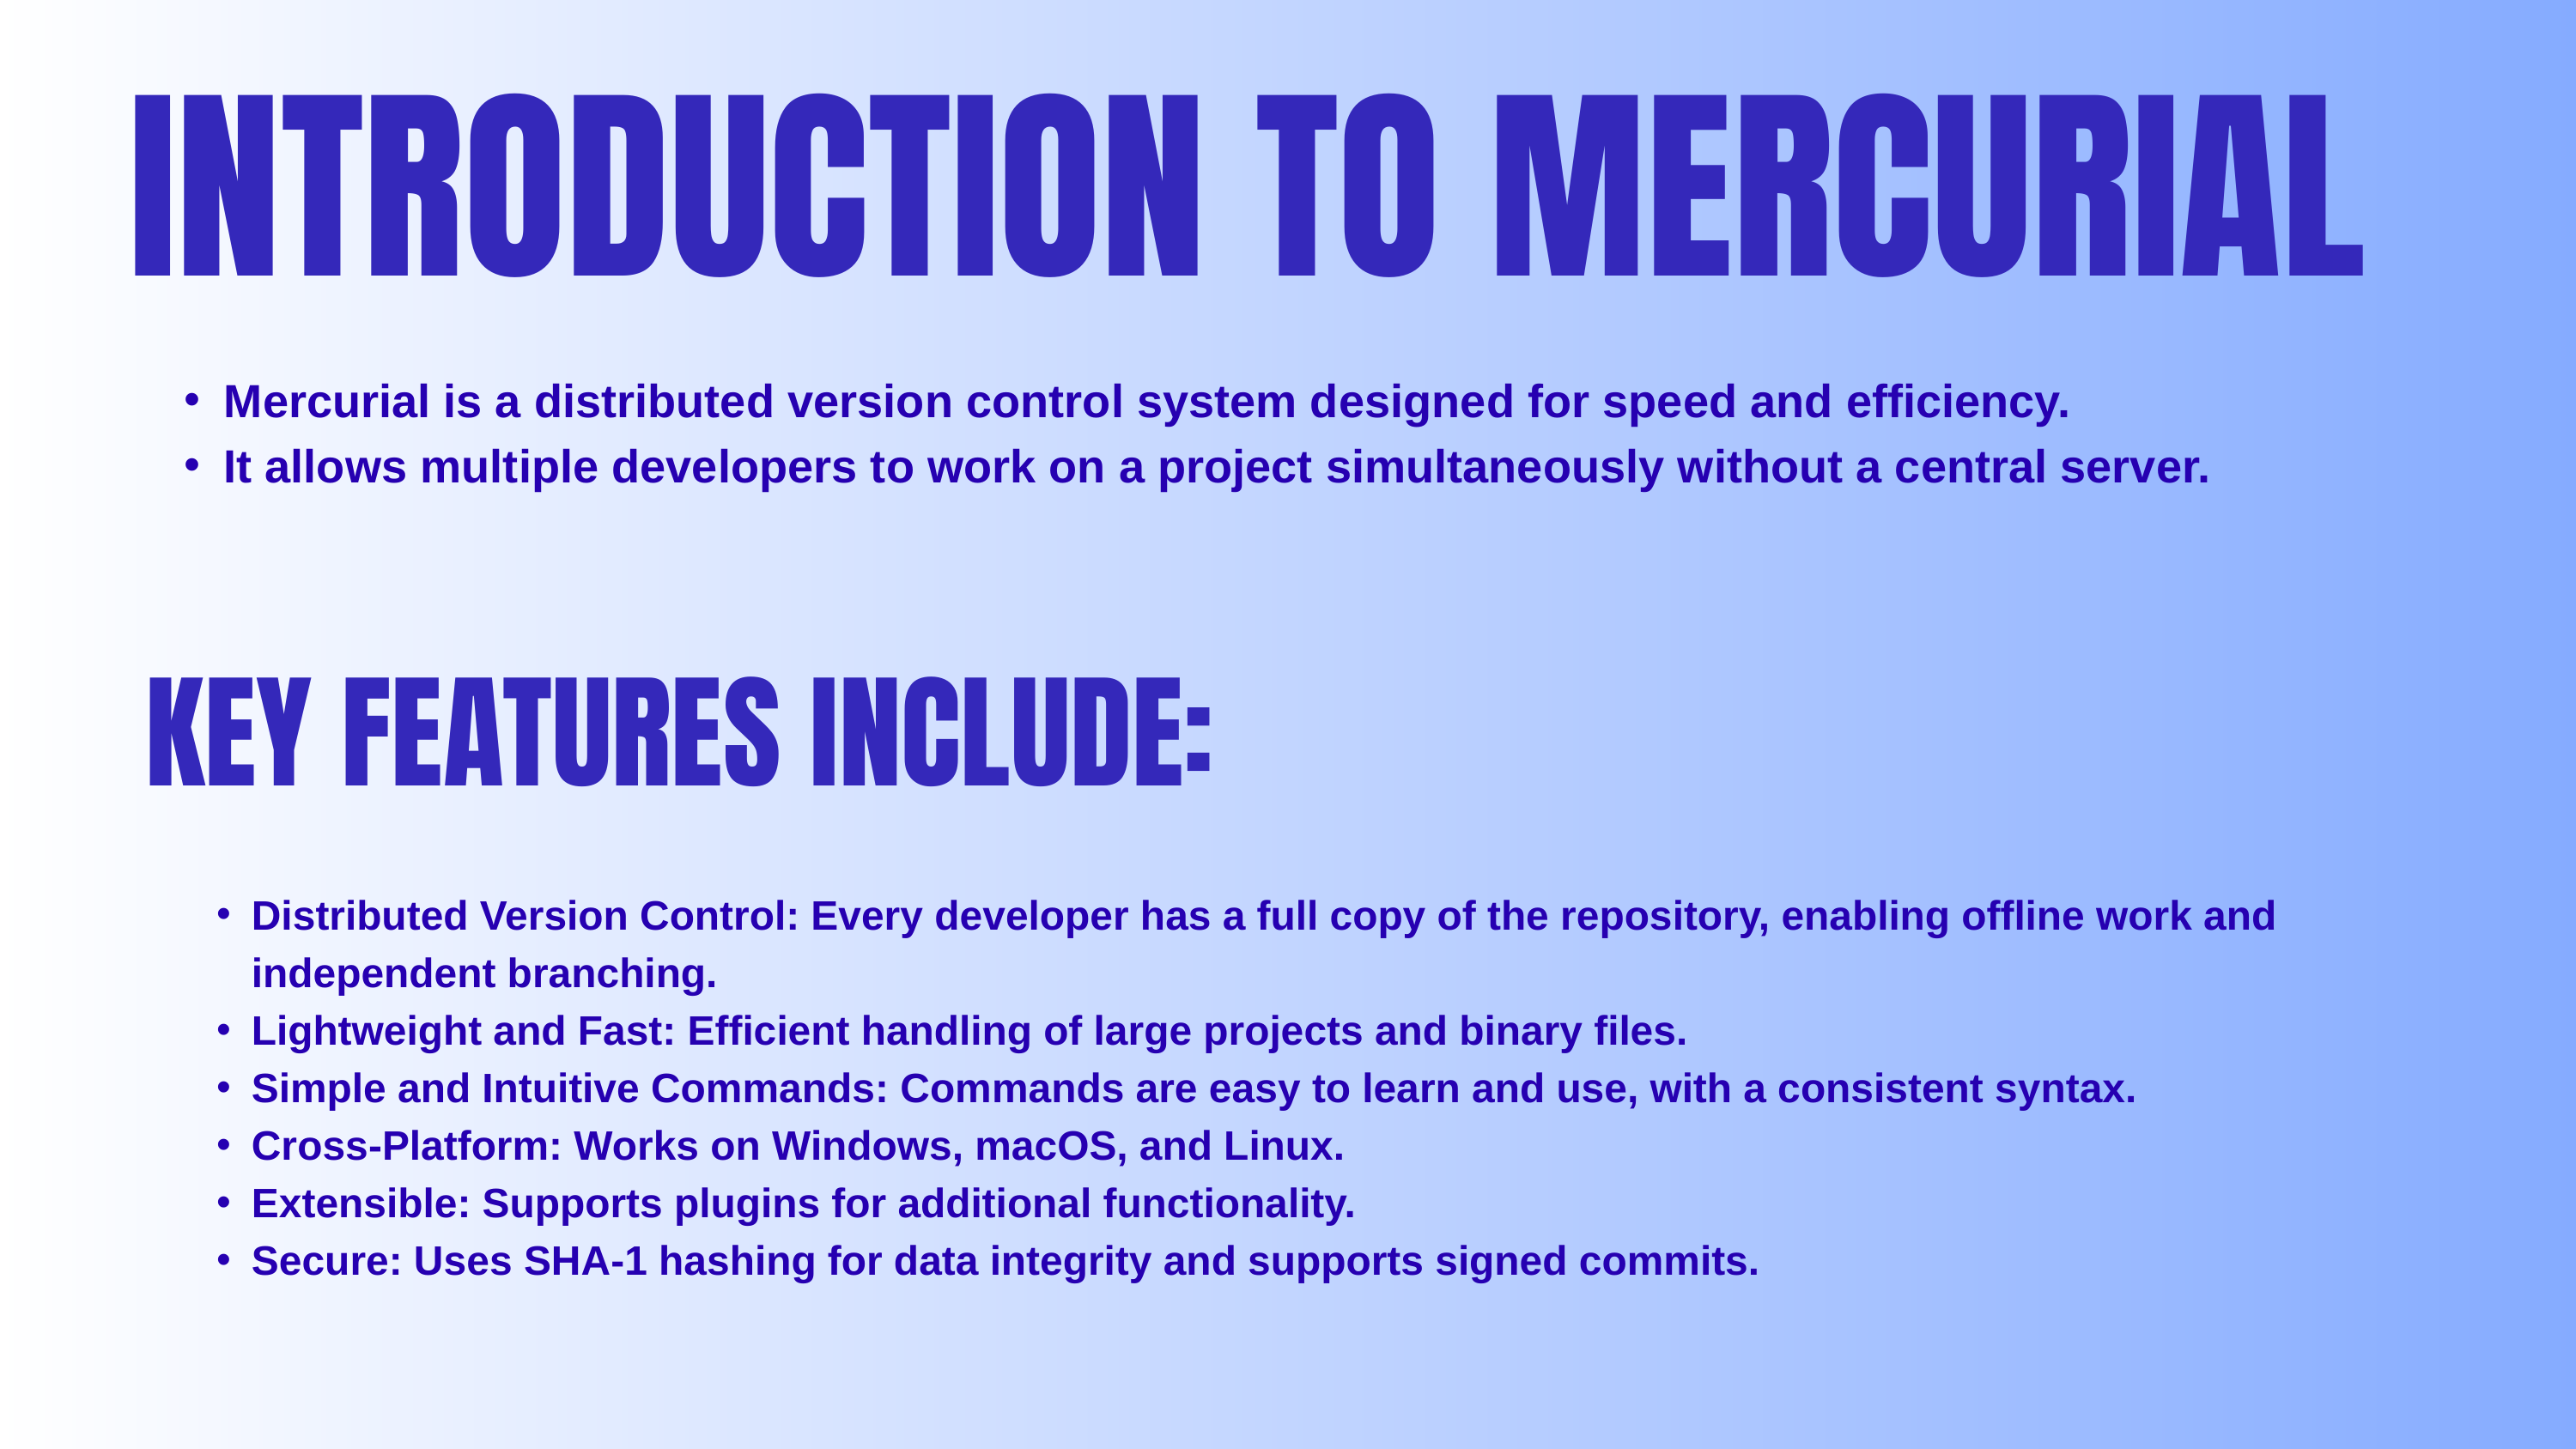

INTRODUCTION TO MERCURIAL
Mercurial is a distributed version control system designed for speed and efficiency.
It allows multiple developers to work on a project simultaneously without a central server.

KEY FEATURES INCLUDE:
Distributed Version Control: Every developer has a full copy of the repository, enabling offline work and independent branching.
Lightweight and Fast: Efficient handling of large projects and binary files.
Simple and Intuitive Commands: Commands are easy to learn and use, with a consistent syntax.
Cross-Platform: Works on Windows, macOS, and Linux.
Extensible: Supports plugins for additional functionality.
Secure: Uses SHA-1 hashing for data integrity and supports signed commits.